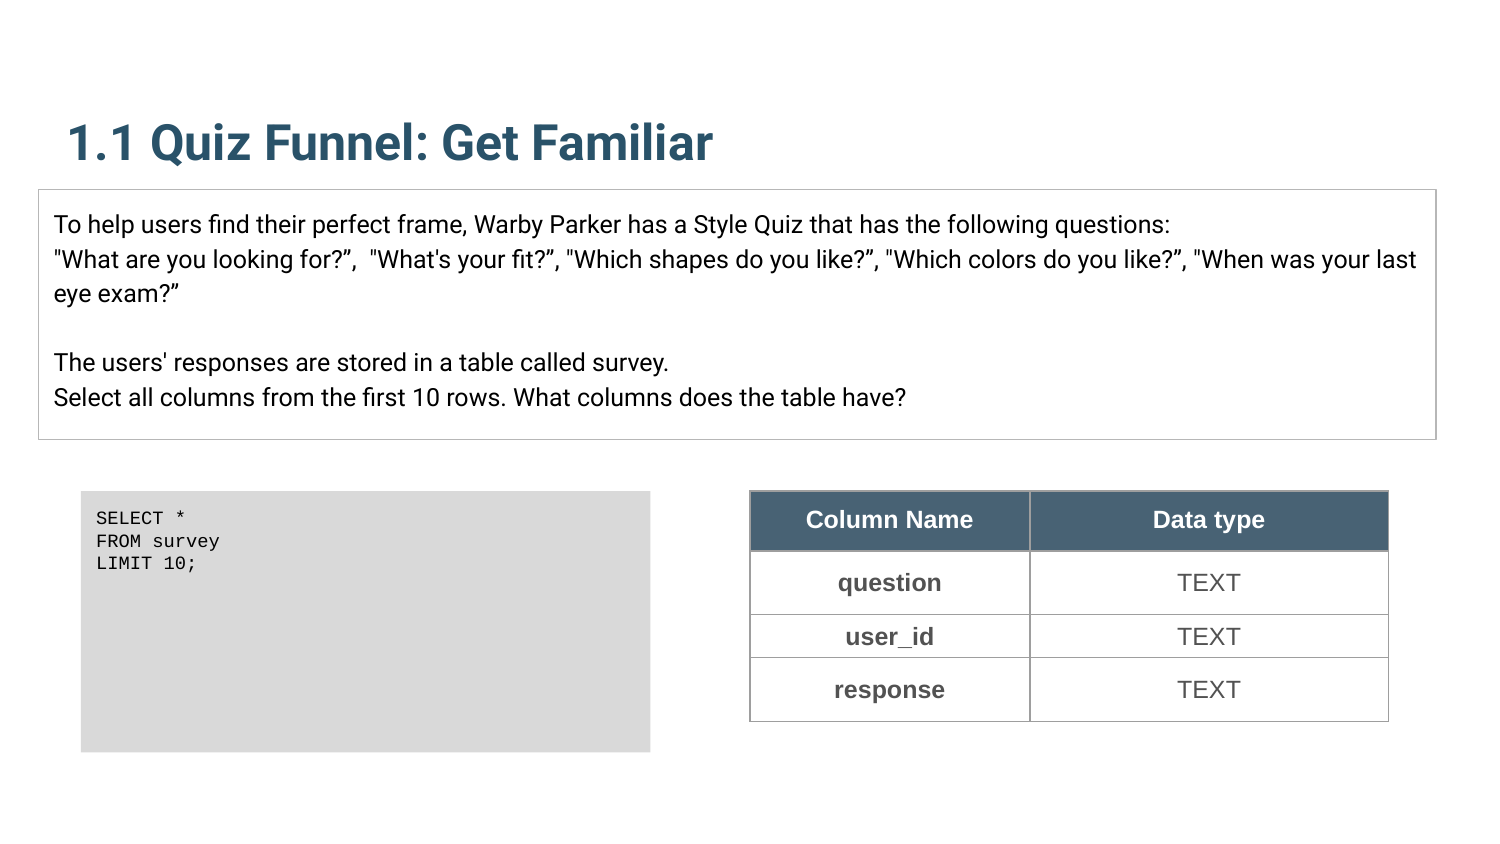

1.1 Quiz Funnel: Get Familiar
To help users find their perfect frame, Warby Parker has a Style Quiz that has the following questions:
"What are you looking for?”,  "What's your fit?”, "Which shapes do you like?”, "Which colors do you like?”, "When was your last eye exam?”

The users' responses are stored in a table called survey.
Select all columns from the first 10 rows. What columns does the table have?
SELECT *
FROM survey
LIMIT 10;
| Column Name | Data type |
| --- | --- |
| question | TEXT |
| user\_id | TEXT |
| response | TEXT |